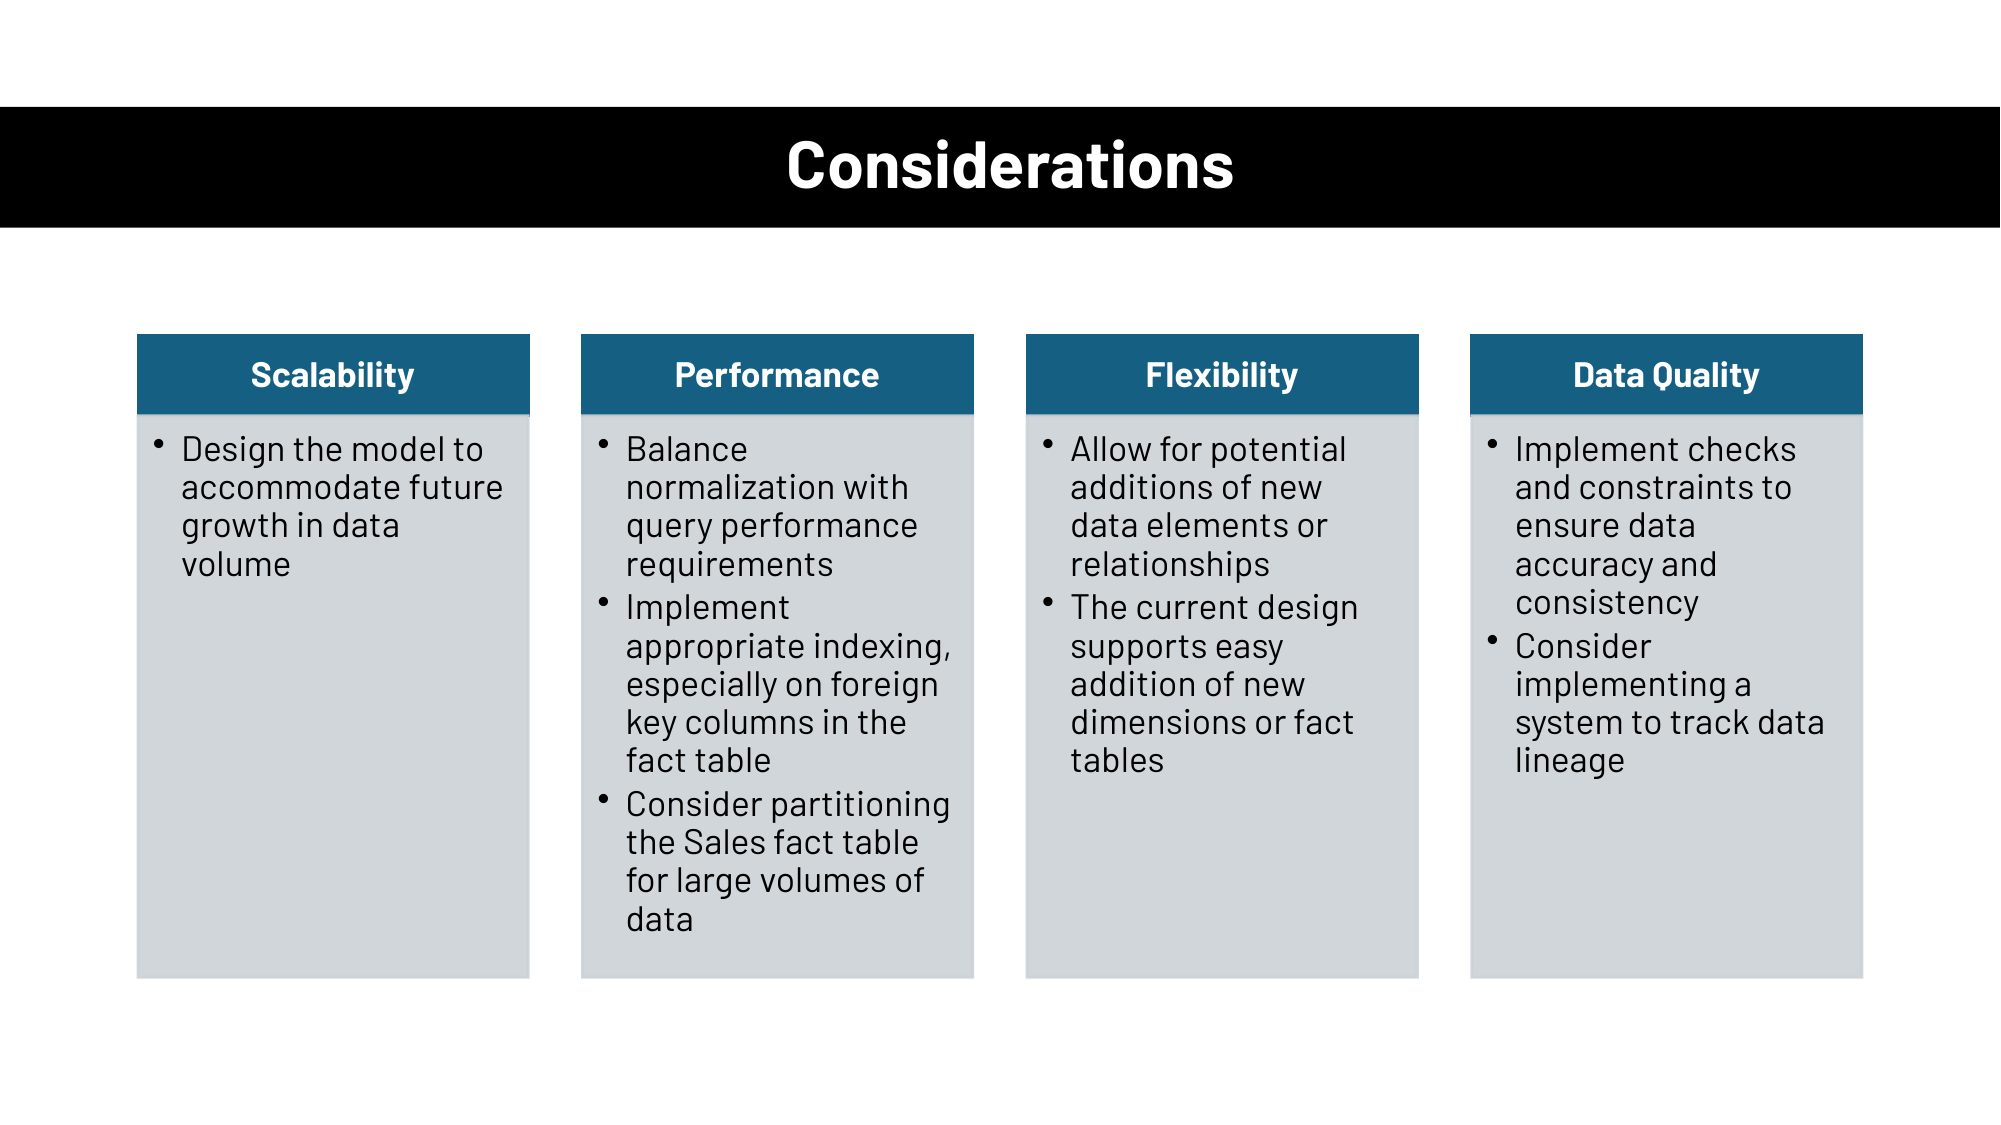

# Considerations

Scalability
Design the model to accommodate future growth in data volume
Performance
Balance normalization with query performance requirements
Implement appropriate indexing, especially on foreign key columns in the fact table
Consider partitioning the Sales fact table for large volumes of data
Flexibility
Allow for potential additions of new data elements or relationships
The current design supports easy addition of new dimensions or fact tables
Data Quality
Implement checks and constraints to ensure data accuracy and consistency
Consider implementing a system to track data lineage